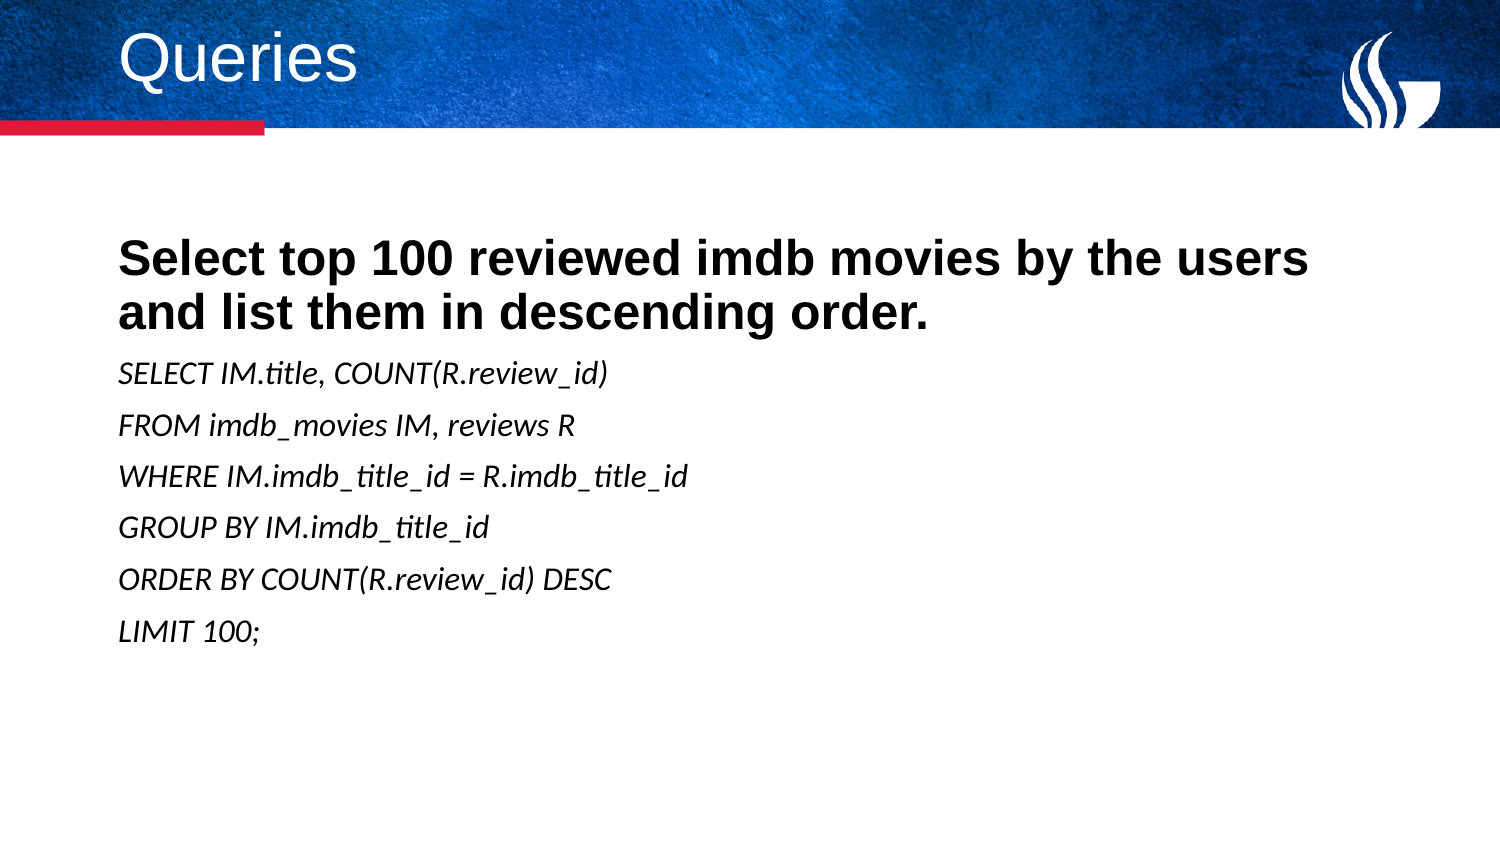

# Queries								Rohtih
Select top 100 reviewed imdb movies by the users and list them in descending order.
SELECT IM.title, COUNT(R.review_id)
FROM imdb_movies IM, reviews R
WHERE IM.imdb_title_id = R.imdb_title_id
GROUP BY IM.imdb_title_id
ORDER BY COUNT(R.review_id) DESC
LIMIT 100;